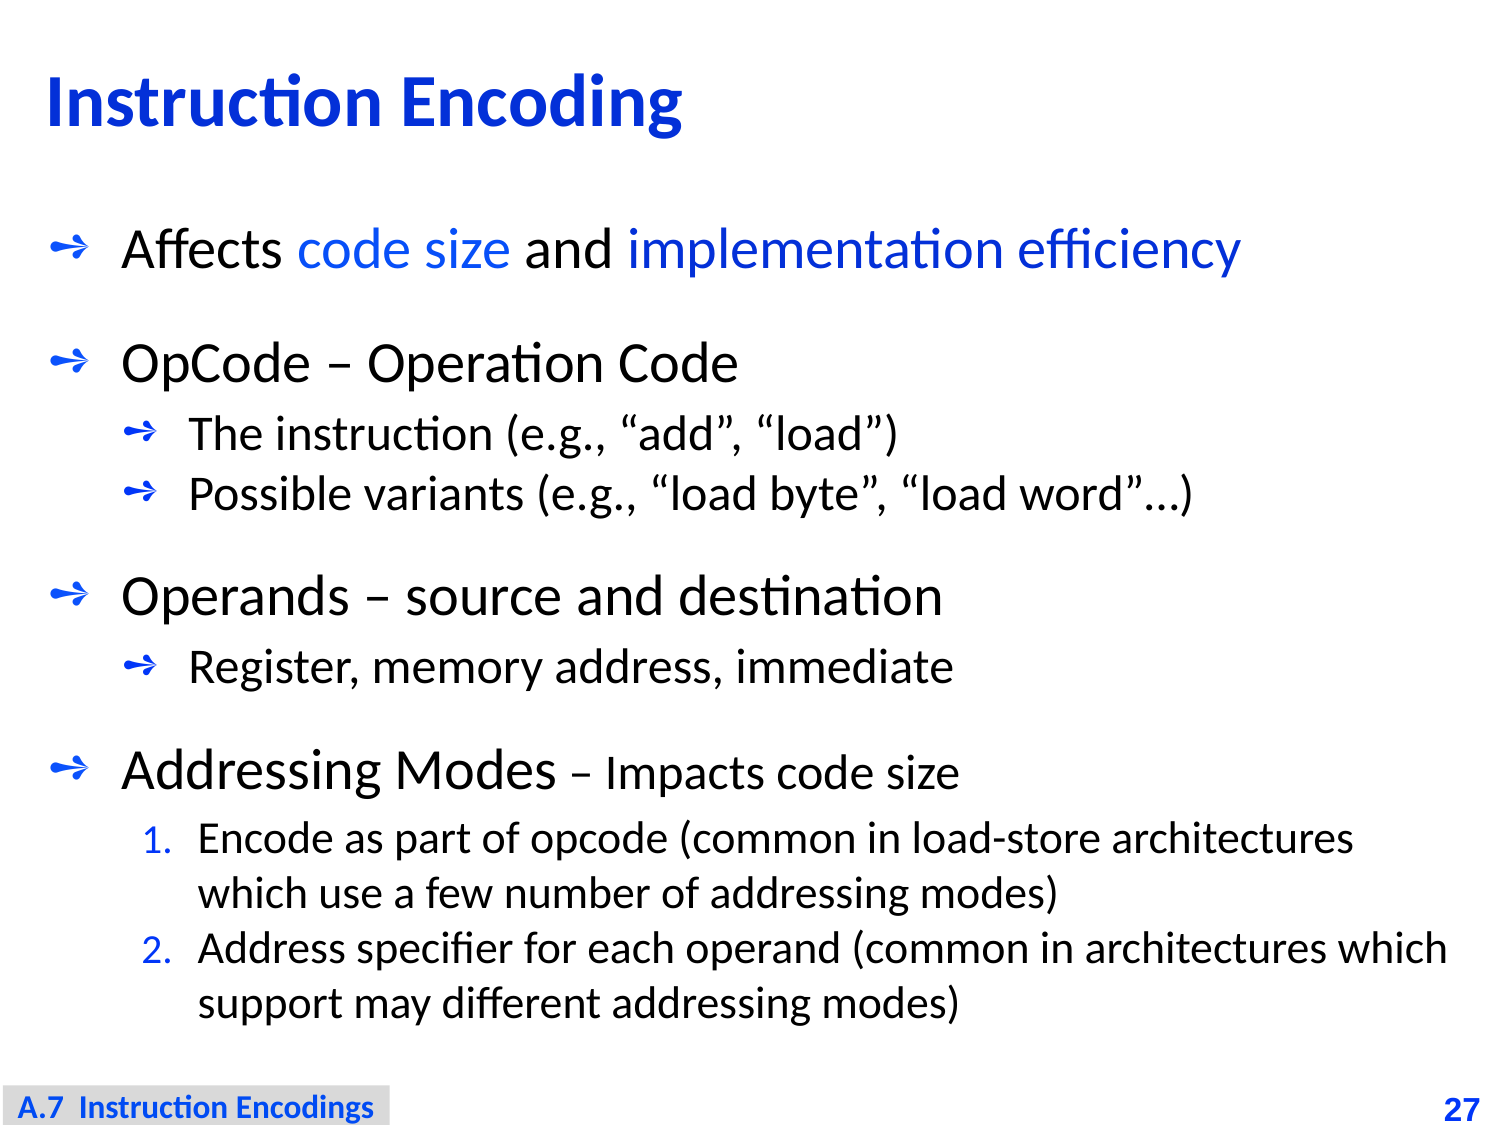

# Instruction Encoding
Affects code size and implementation efficiency
OpCode – Operation Code
The instruction (e.g., “add”, “load”)
Possible variants (e.g., “load byte”, “load word”…)
Operands – source and destination
Register, memory address, immediate
Addressing Modes – Impacts code size
Encode as part of opcode (common in load-store architectures which use a few number of addressing modes)
Address specifier for each operand (common in architectures which support may different addressing modes)
A.7  Instruction Encodings
27